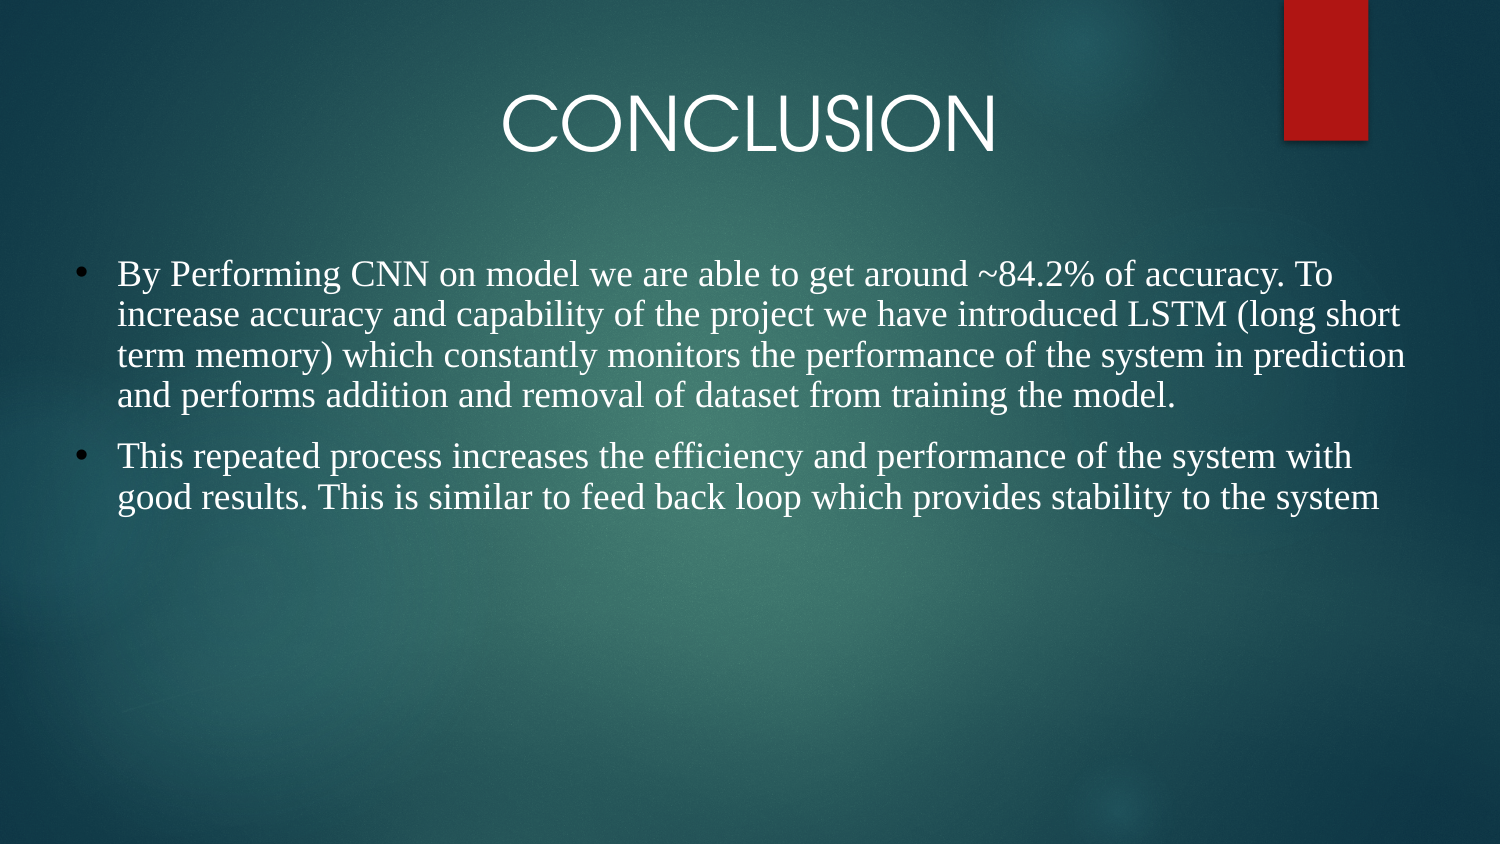

# CONCLUSION
By Performing CNN on model we are able to get around ~84.2% of accuracy. To increase accuracy and capability of the project we have introduced LSTM (long short term memory) which constantly monitors the performance of the system in prediction and performs addition and removal of dataset from training the model.
This repeated process increases the efficiency and performance of the system with good results. This is similar to feed back loop which provides stability to the system